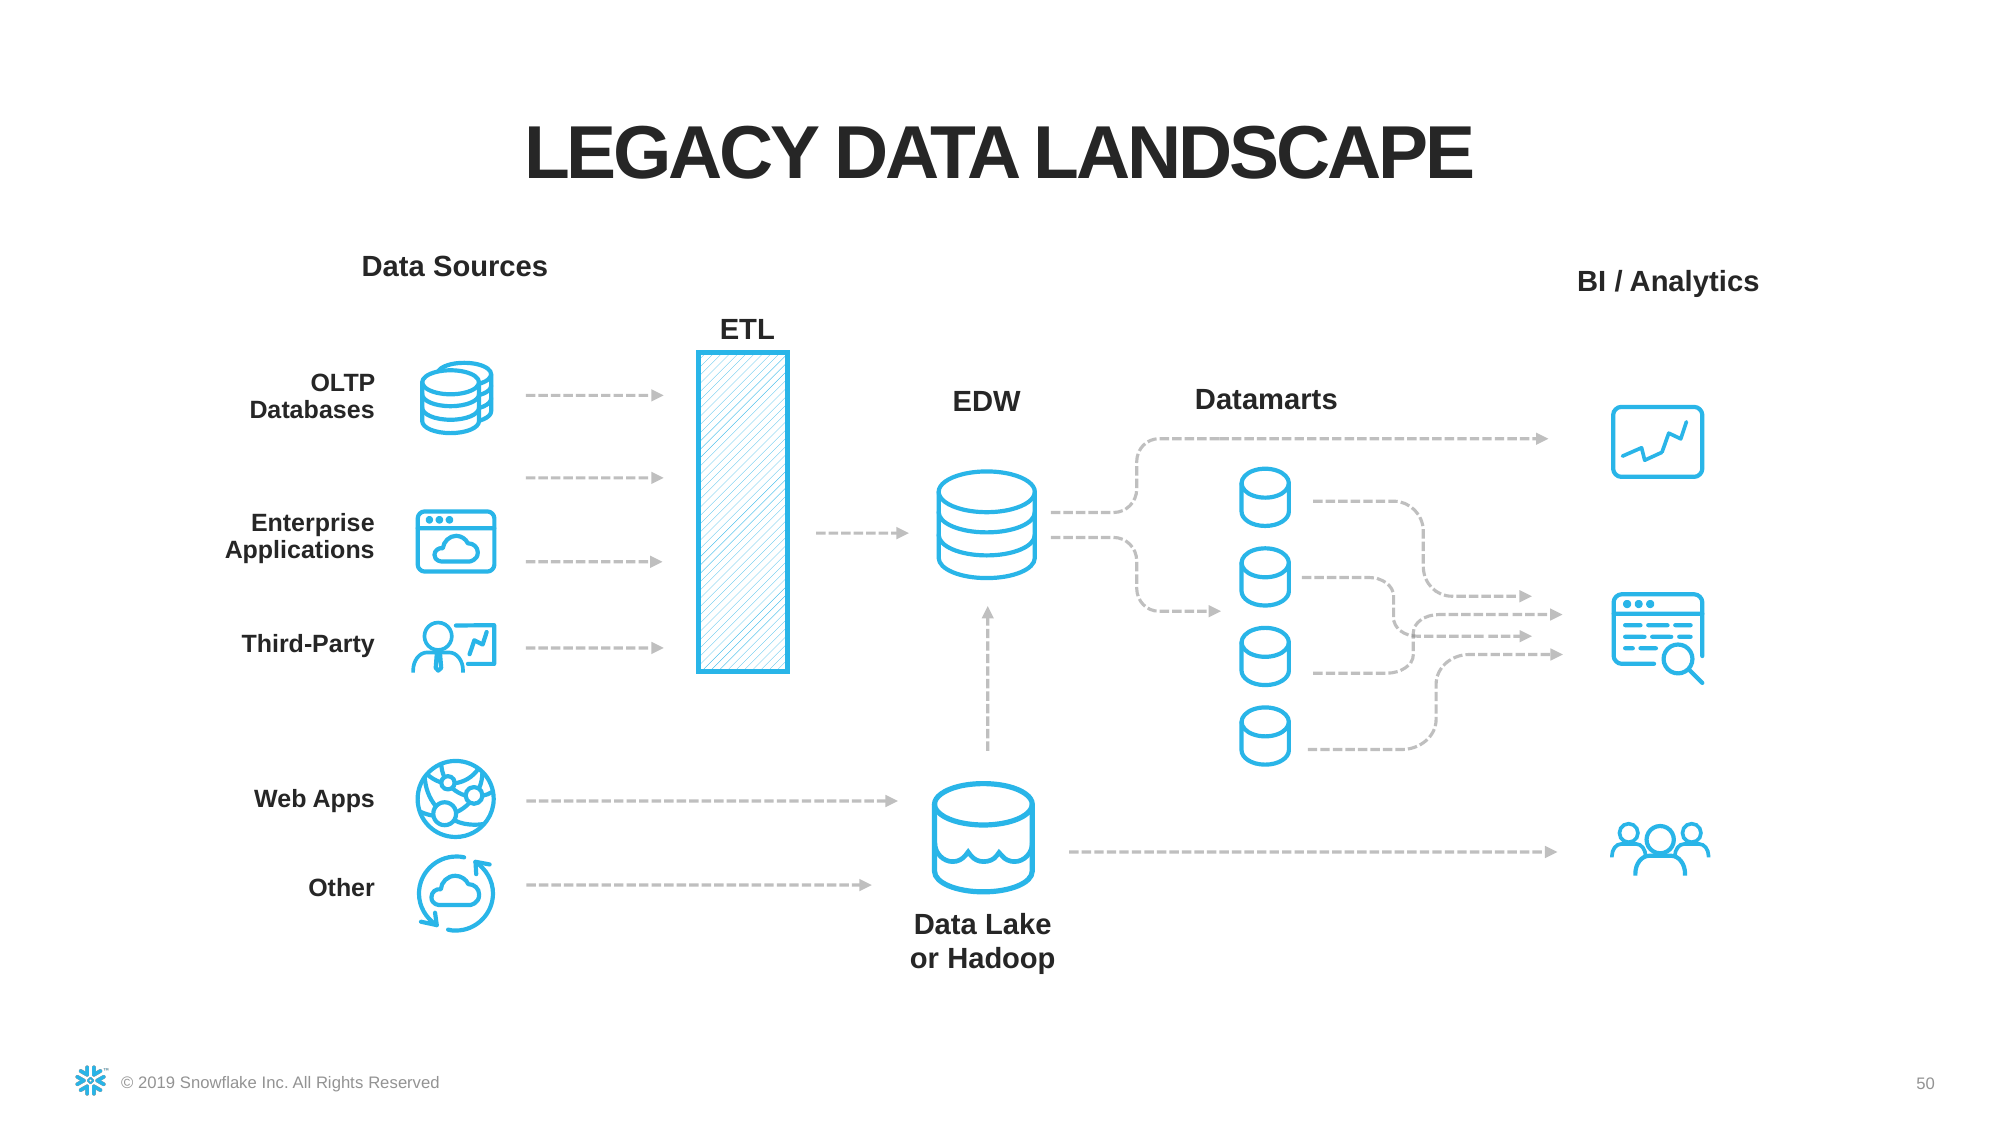

LEGACY data landscape
Data Sources
BI / Analytics
ETL

OLTP Databases

Datamarts
EDW

Enterprise Applications

Third-Party

Web Apps

Other
Data Lake
or Hadoop
50